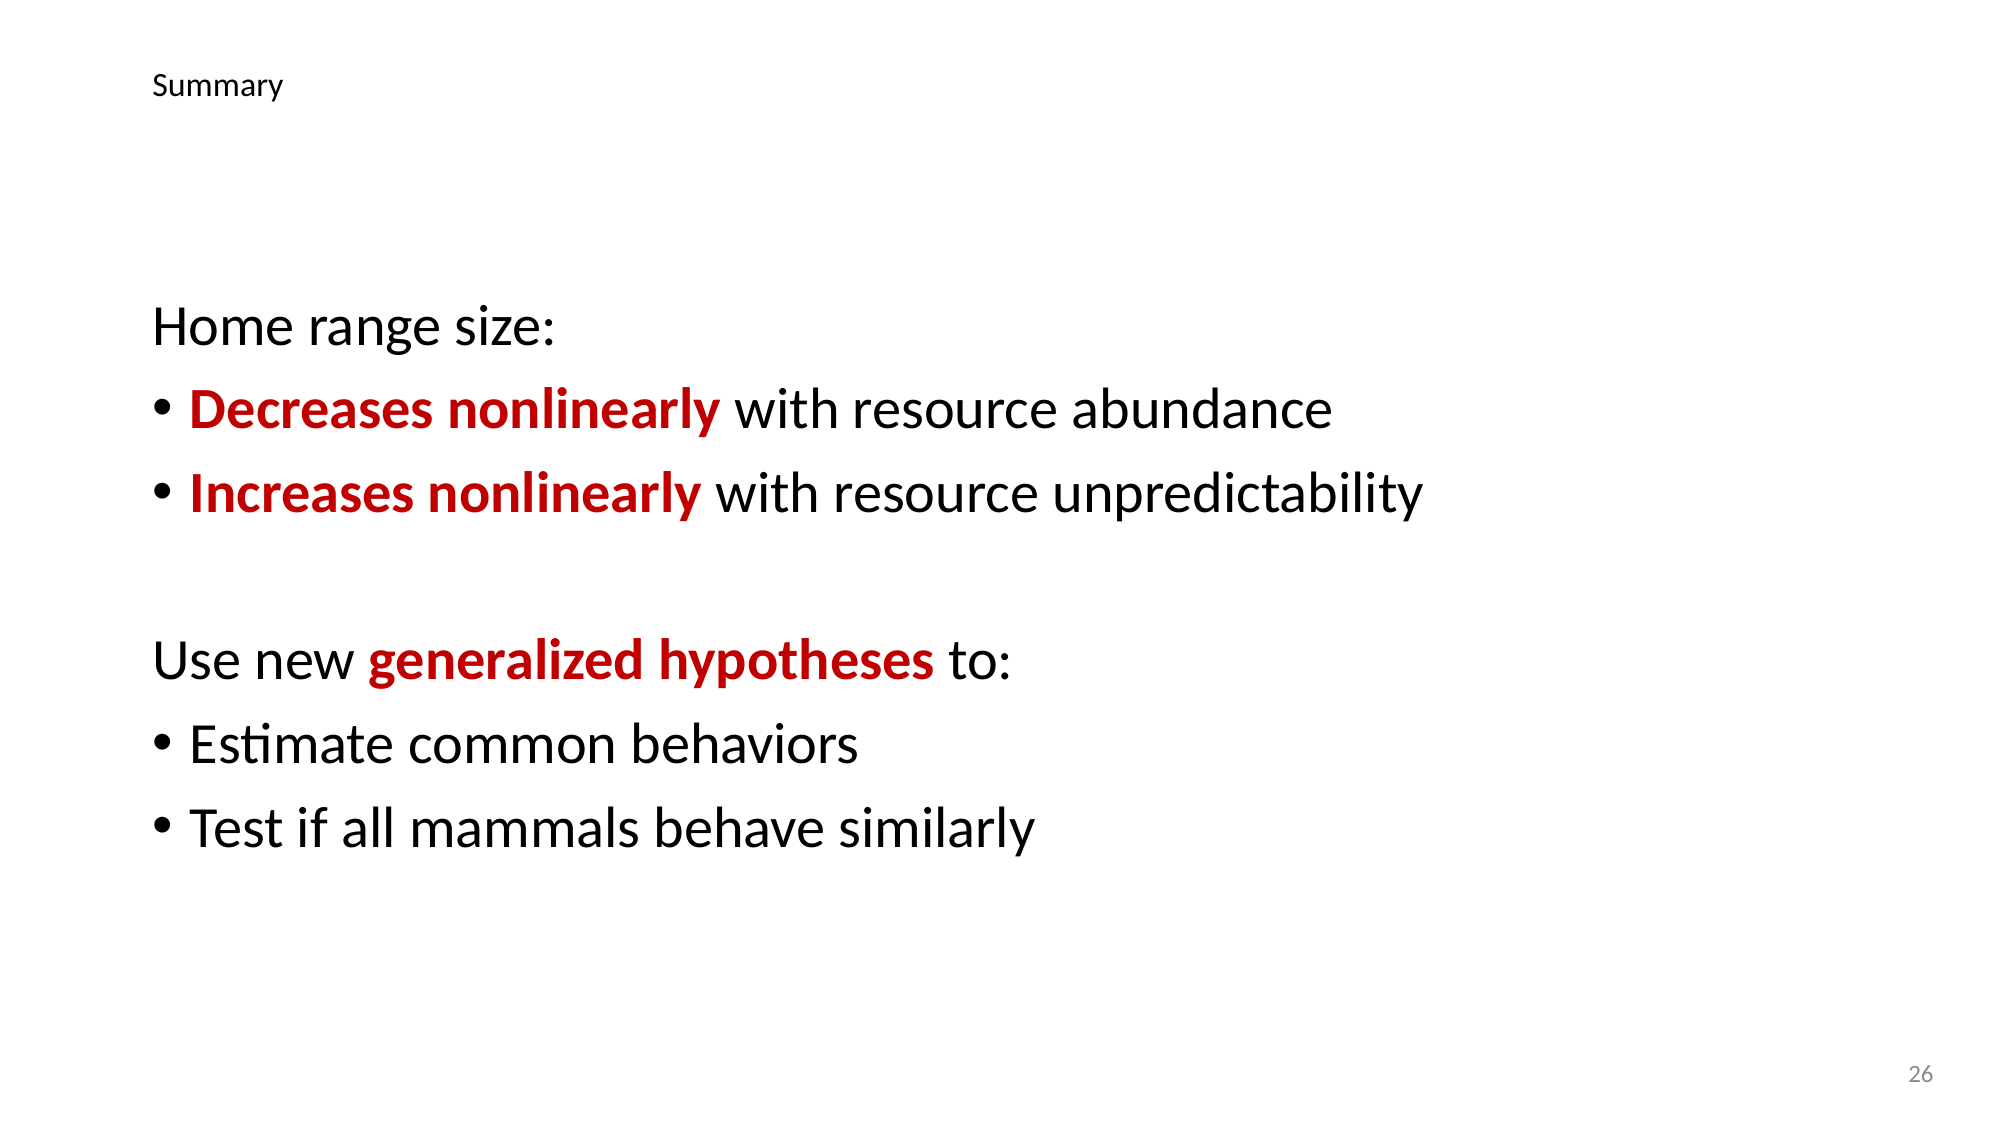

# Summary
Home range size:
Decreases nonlinearly with resource abundance
Increases nonlinearly with resource unpredictability

Use new generalized hypotheses to:
Estimate common behaviors
Test if all mammals behave similarly
26